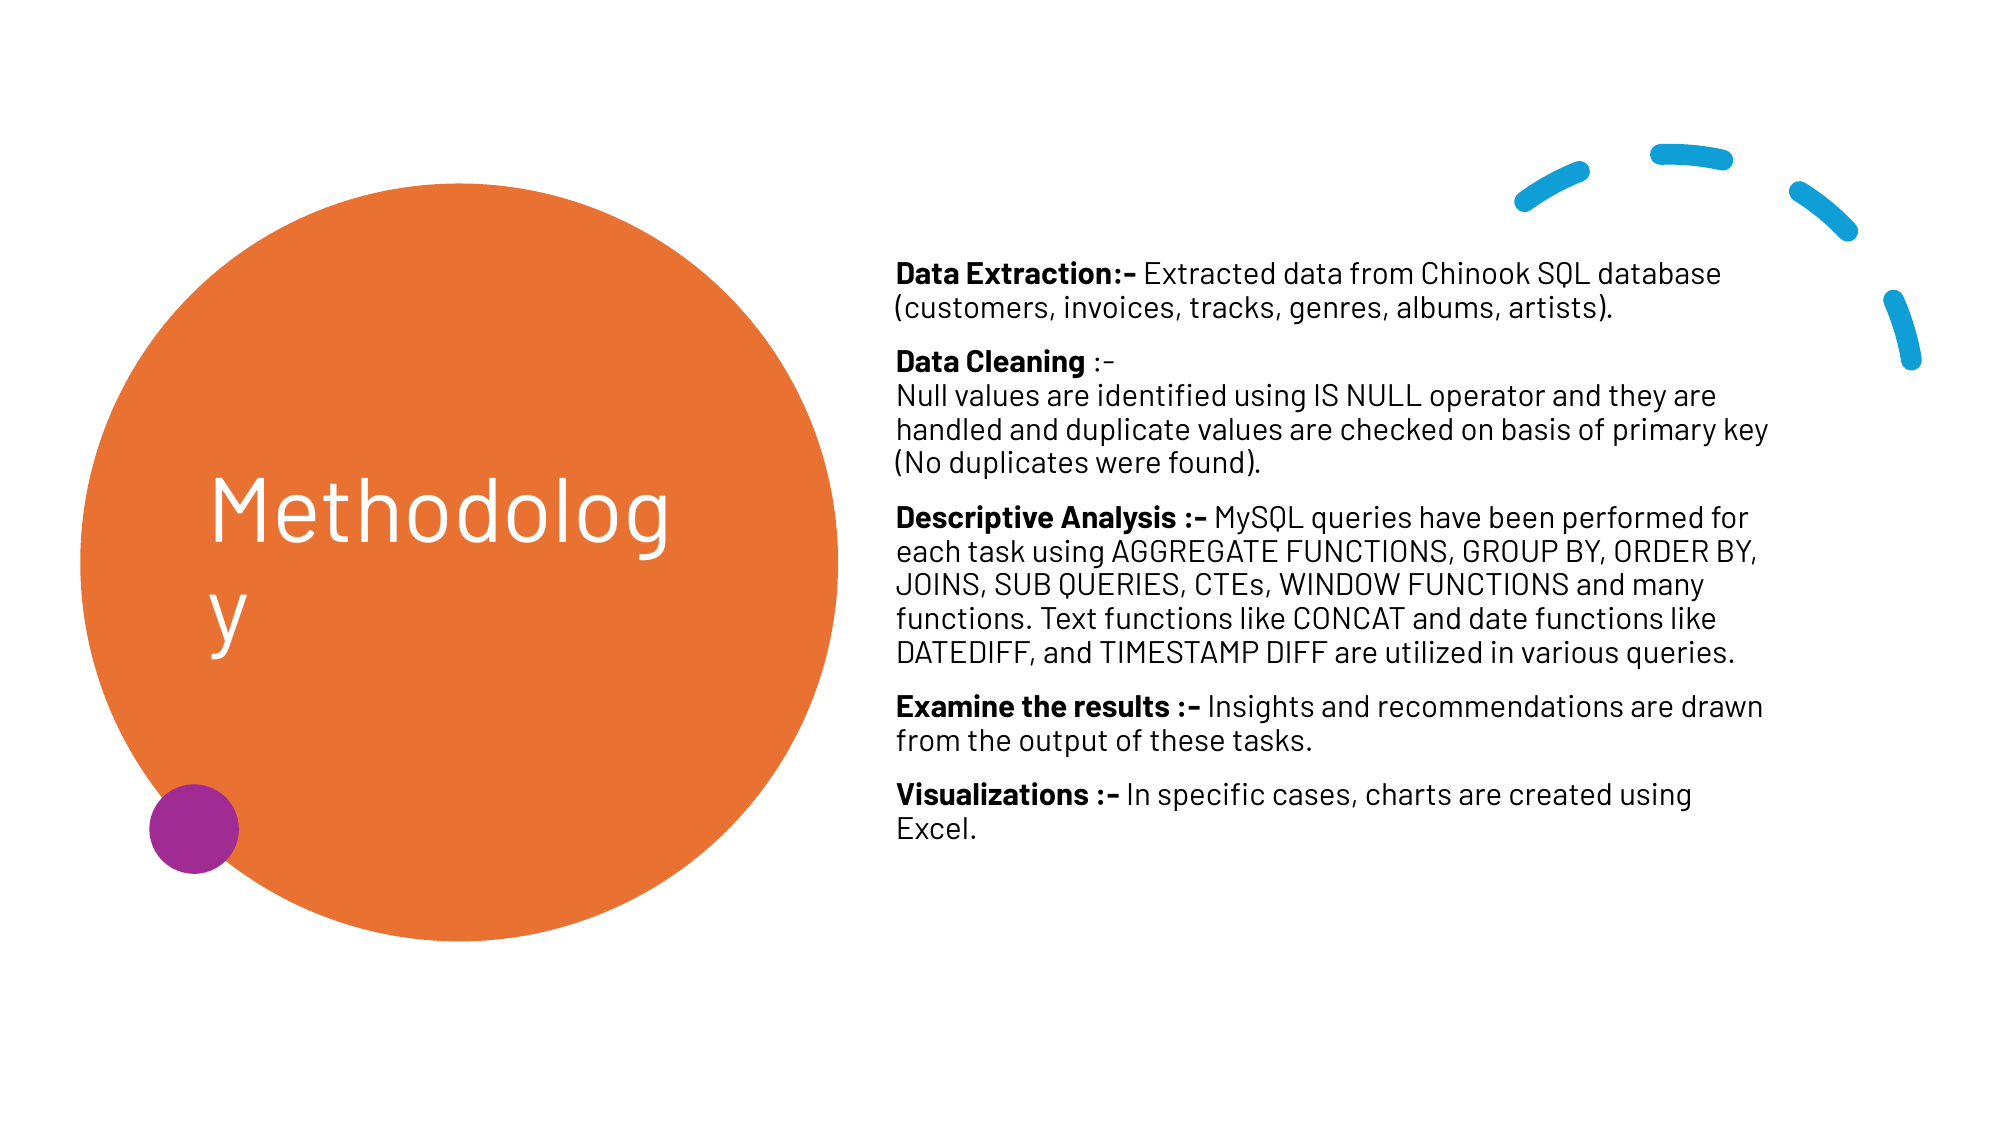

# Methodology
Data Extraction:- Extracted data from Chinook SQL database (customers, invoices, tracks, genres, albums, artists).
Data Cleaning :-
Null values are identified using IS NULL operator and they are handled and duplicate values are checked on basis of primary key (No duplicates were found).
Descriptive Analysis :- MySQL queries have been performed for each task using AGGREGATE FUNCTIONS, GROUP BY, ORDER BY, JOINS, SUB QUERIES, CTEs, WINDOW FUNCTIONS and many functions. Text functions like CONCAT and date functions like DATEDIFF, and TIMESTAMP DIFF are utilized in various queries.
Examine the results :- Insights and recommendations are drawn from the output of these tasks.
Visualizations :- In specific cases, charts are created using Excel.